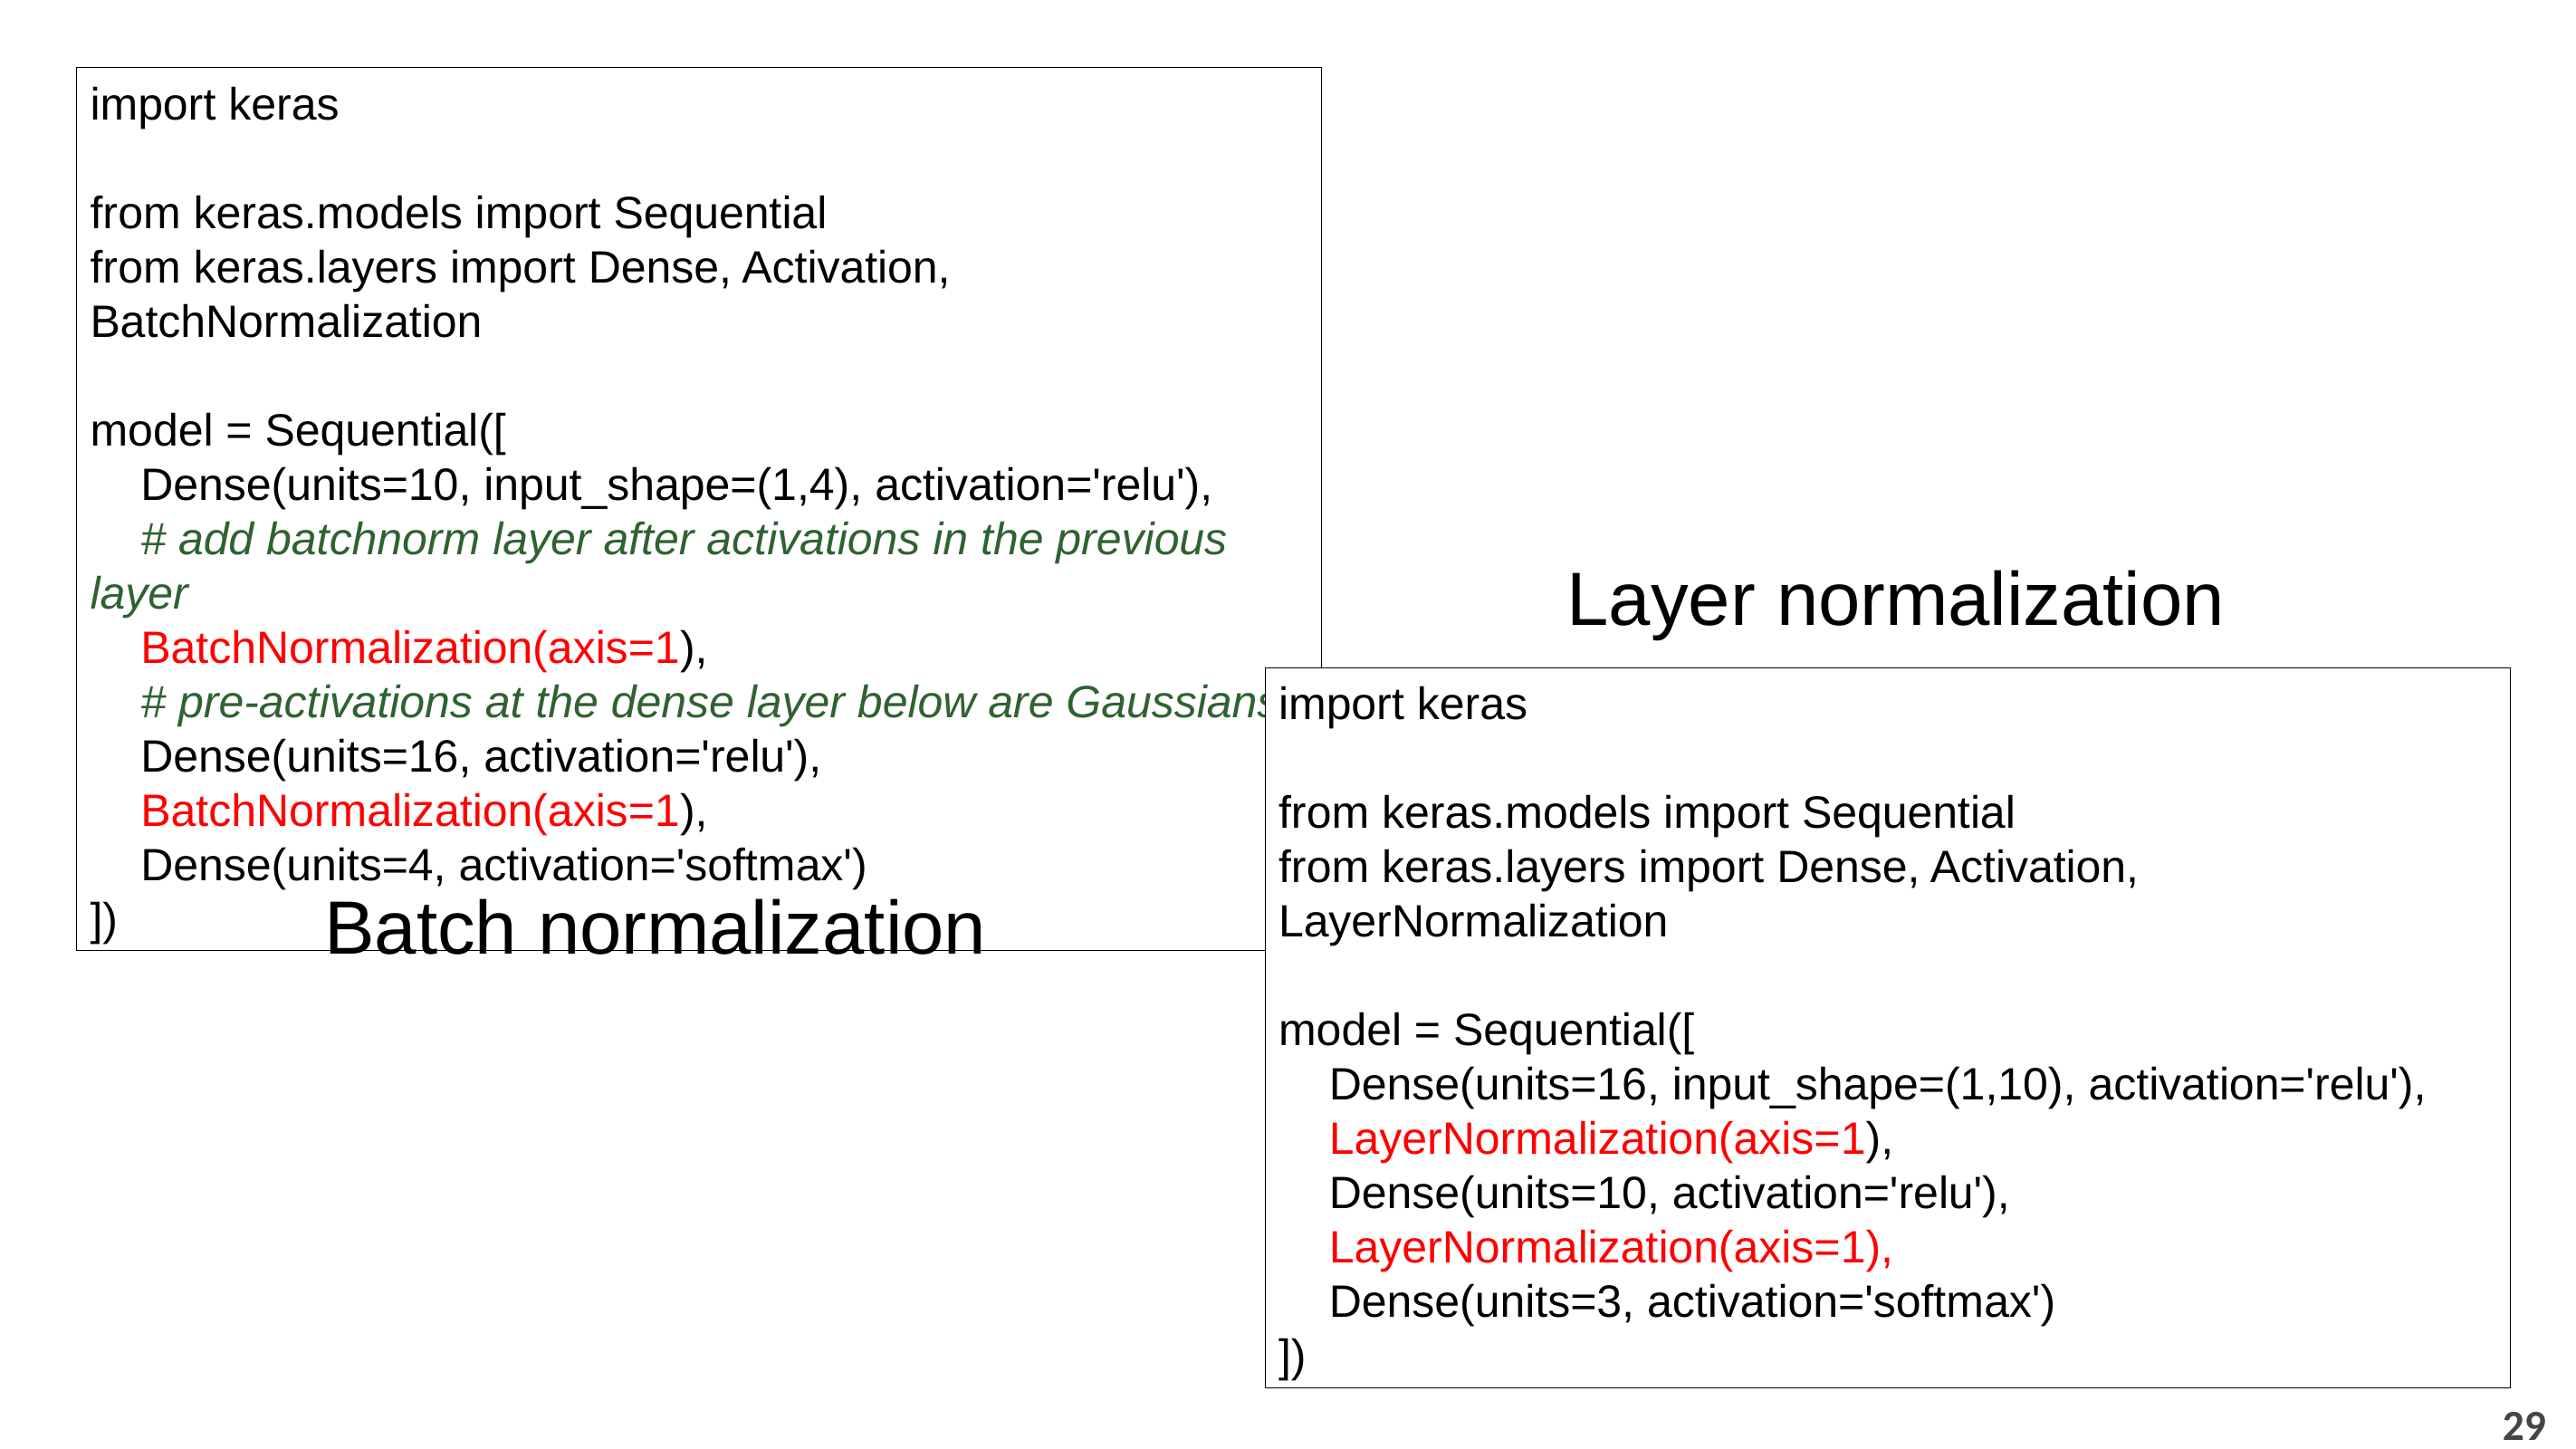

import keras

from keras.models import Sequential
from keras.layers import Dense, Activation, BatchNormalization

model = Sequential([
    Dense(units=10, input_shape=(1,4), activation='relu'),
    # add batchnorm layer after activations in the previous layer
    BatchNormalization(axis=1),
    # pre-activations at the dense layer below are Gaussians
    Dense(units=16, activation='relu'),
    BatchNormalization(axis=1),
    Dense(units=4, activation='softmax')
])
Layer normalization
import keras

from keras.models import Sequential
from keras.layers import Dense, Activation, LayerNormalization

model = Sequential([
    Dense(units=16, input_shape=(1,10), activation='relu'),
    LayerNormalization(axis=1),
    Dense(units=10, activation='relu'),
    LayerNormalization(axis=1),
    Dense(units=3, activation='softmax')
])
Batch normalization
29